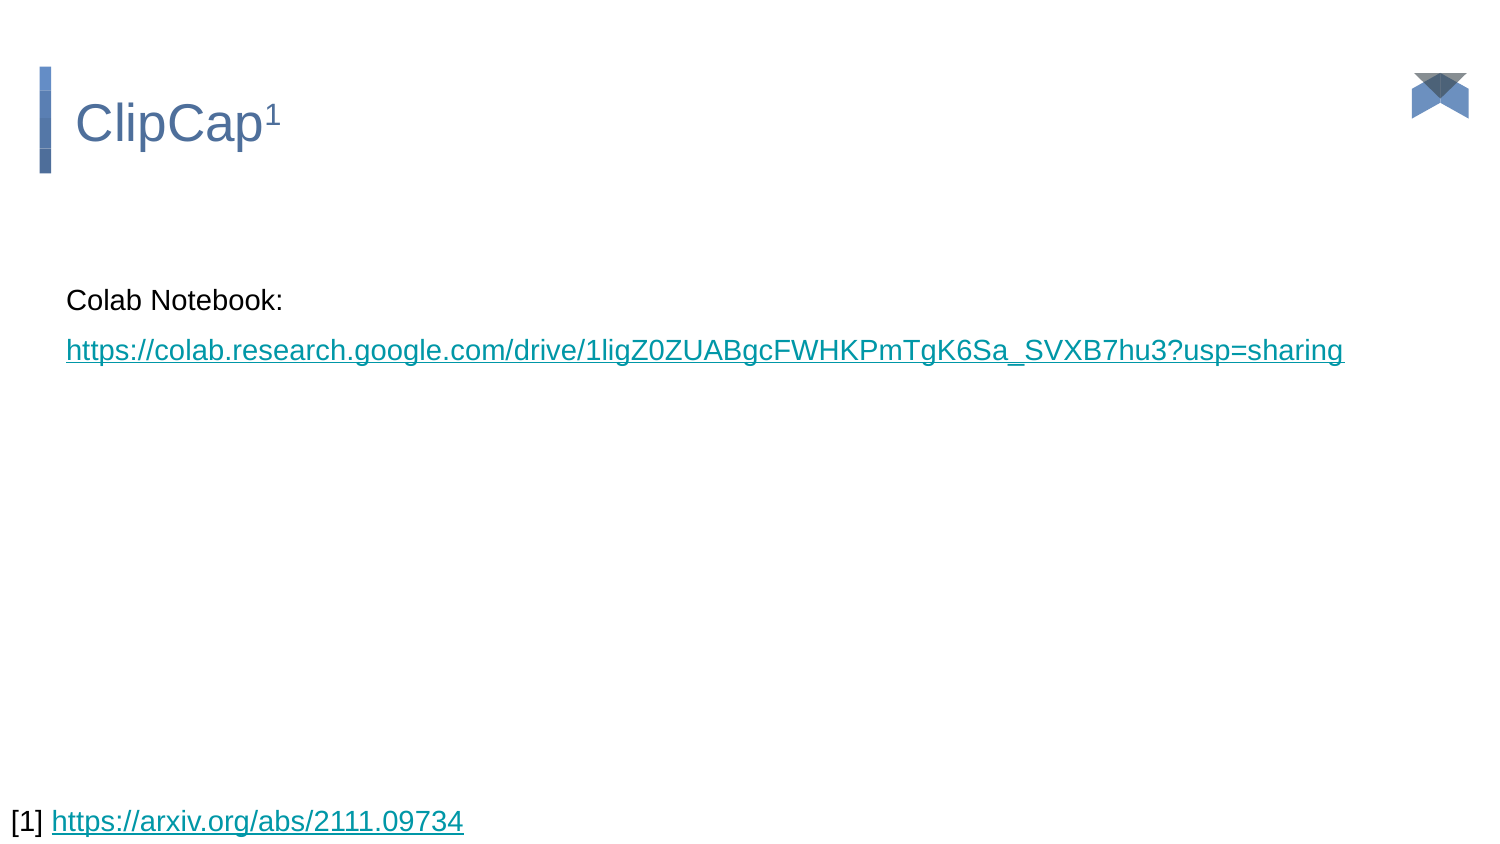

# ClipCap1

Colab Notebook: https://colab.research.google.com/drive/1ligZ0ZUABgcFWHKPmTgK6Sa_SVXB7hu3?usp=sharing
[1] https://arxiv.org/abs/2111.09734